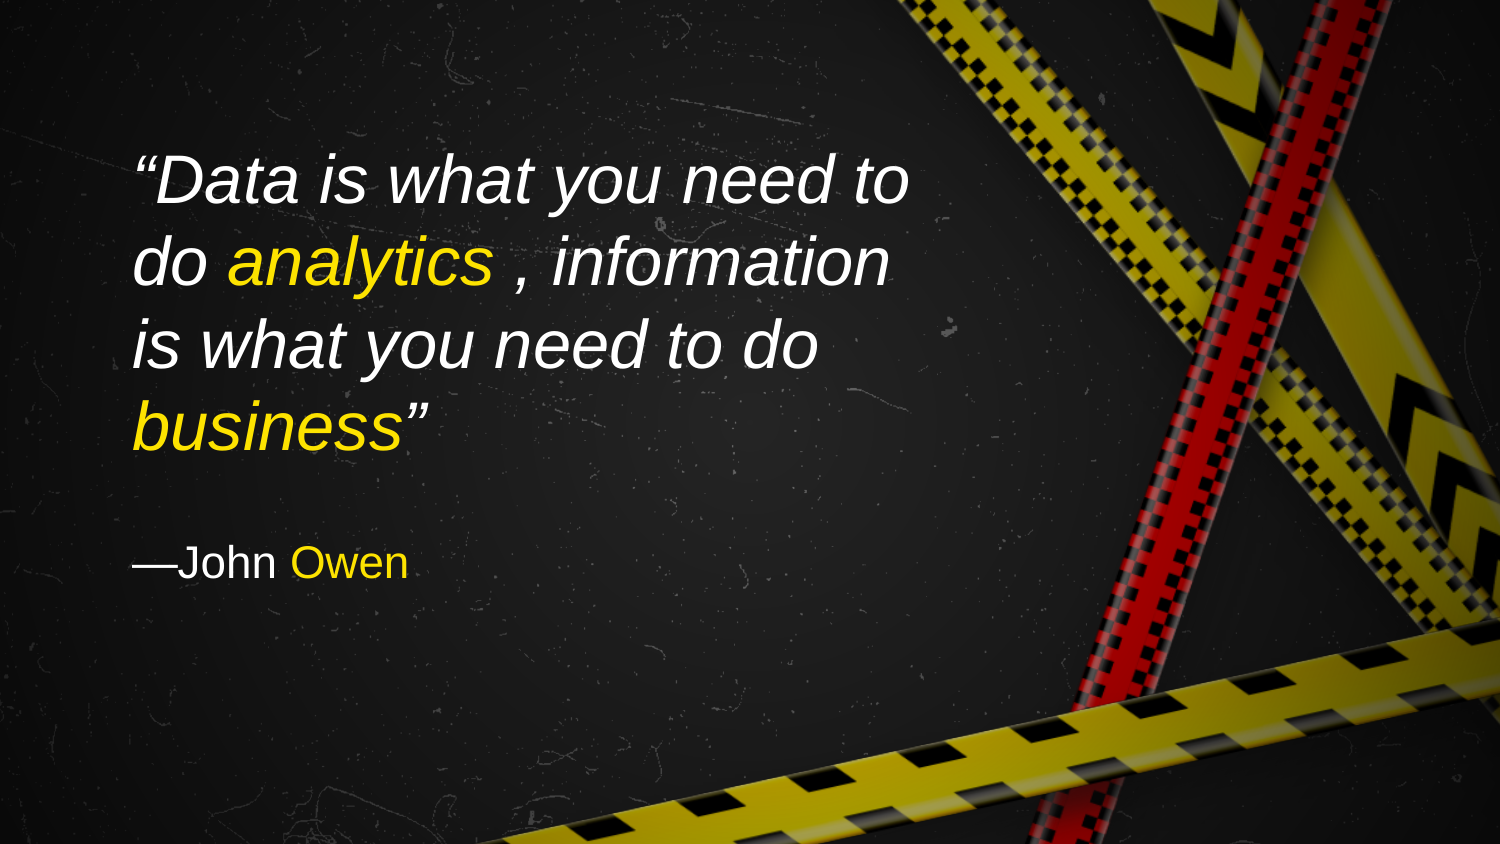

“Data is what you need to do analytics , information is what you need to do business”
—John Owen